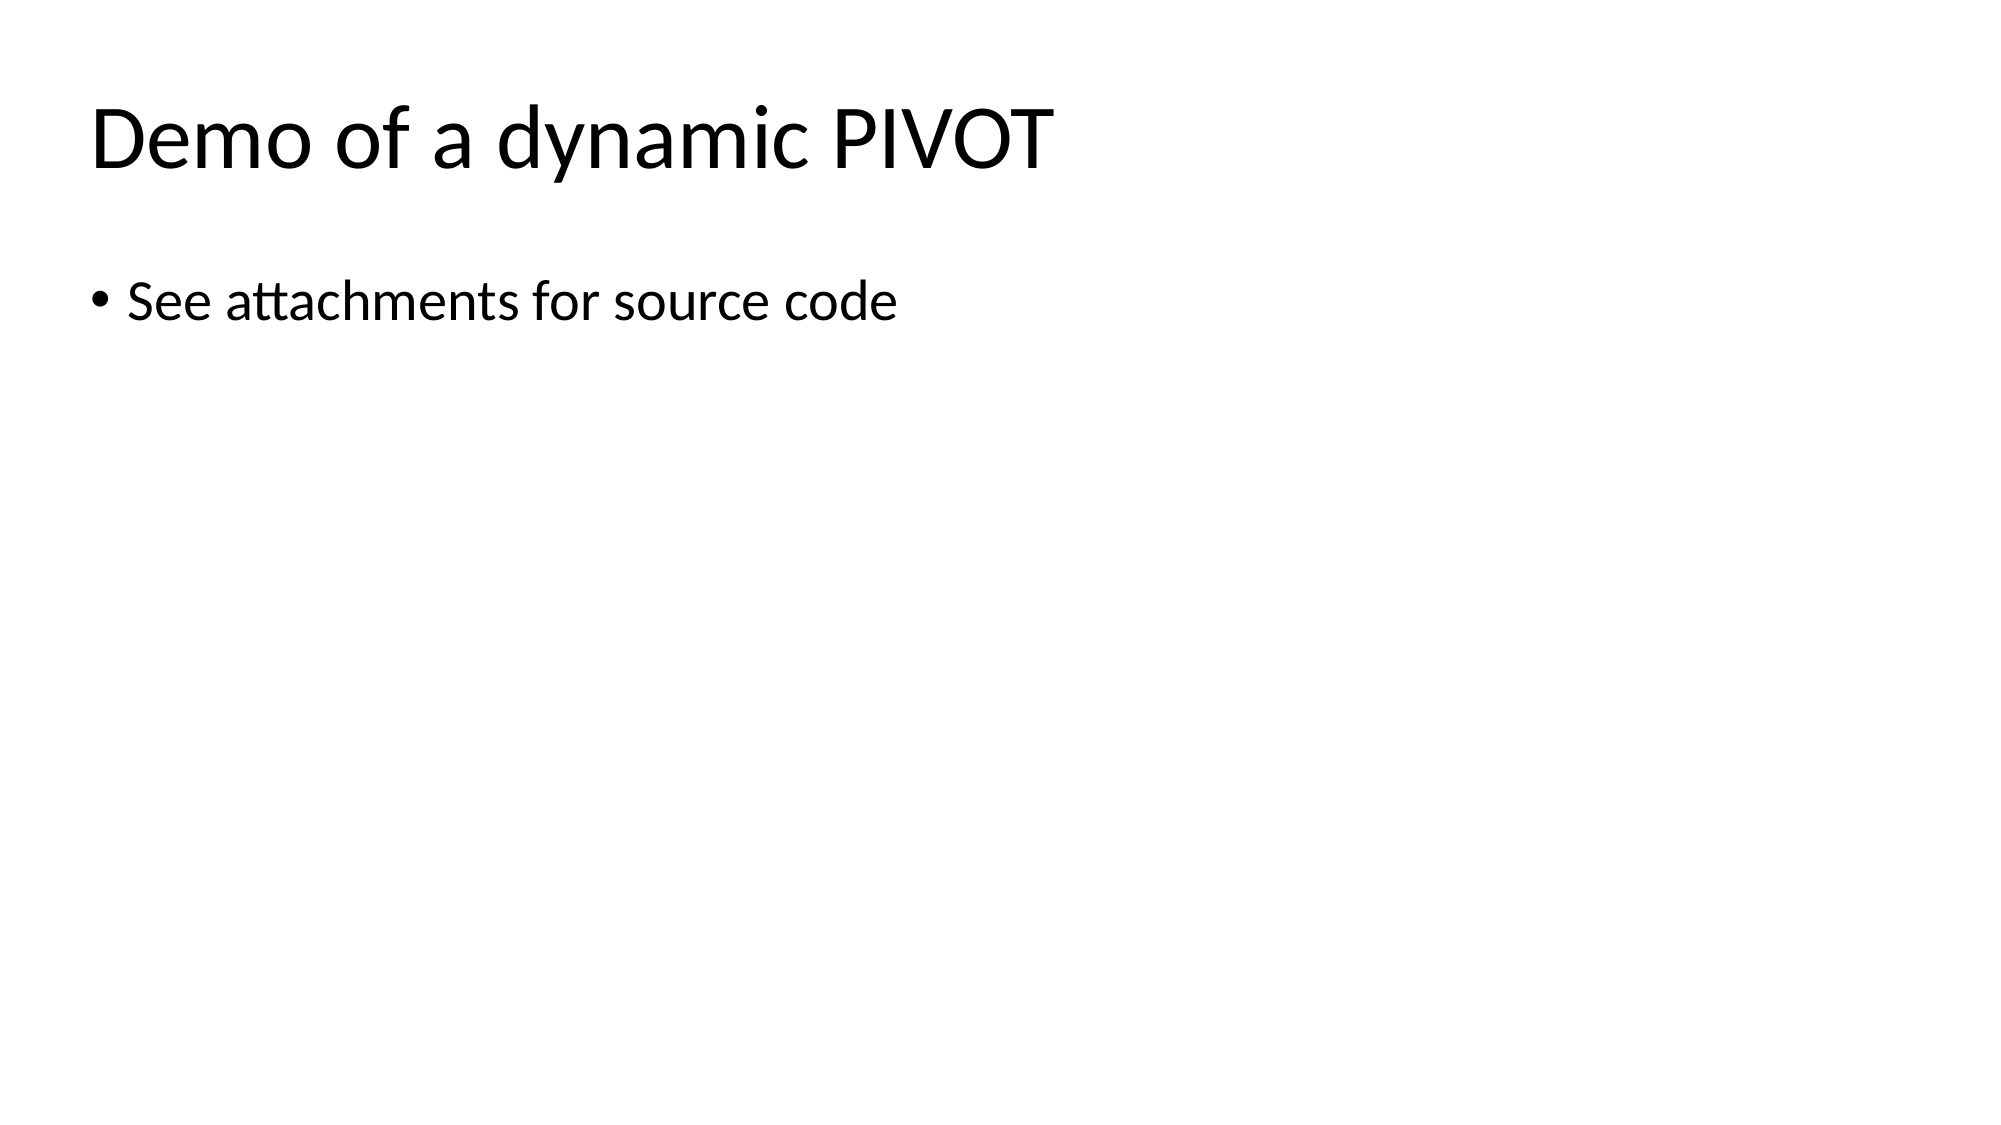

# Demo of a dynamic PIVOT
See attachments for source code